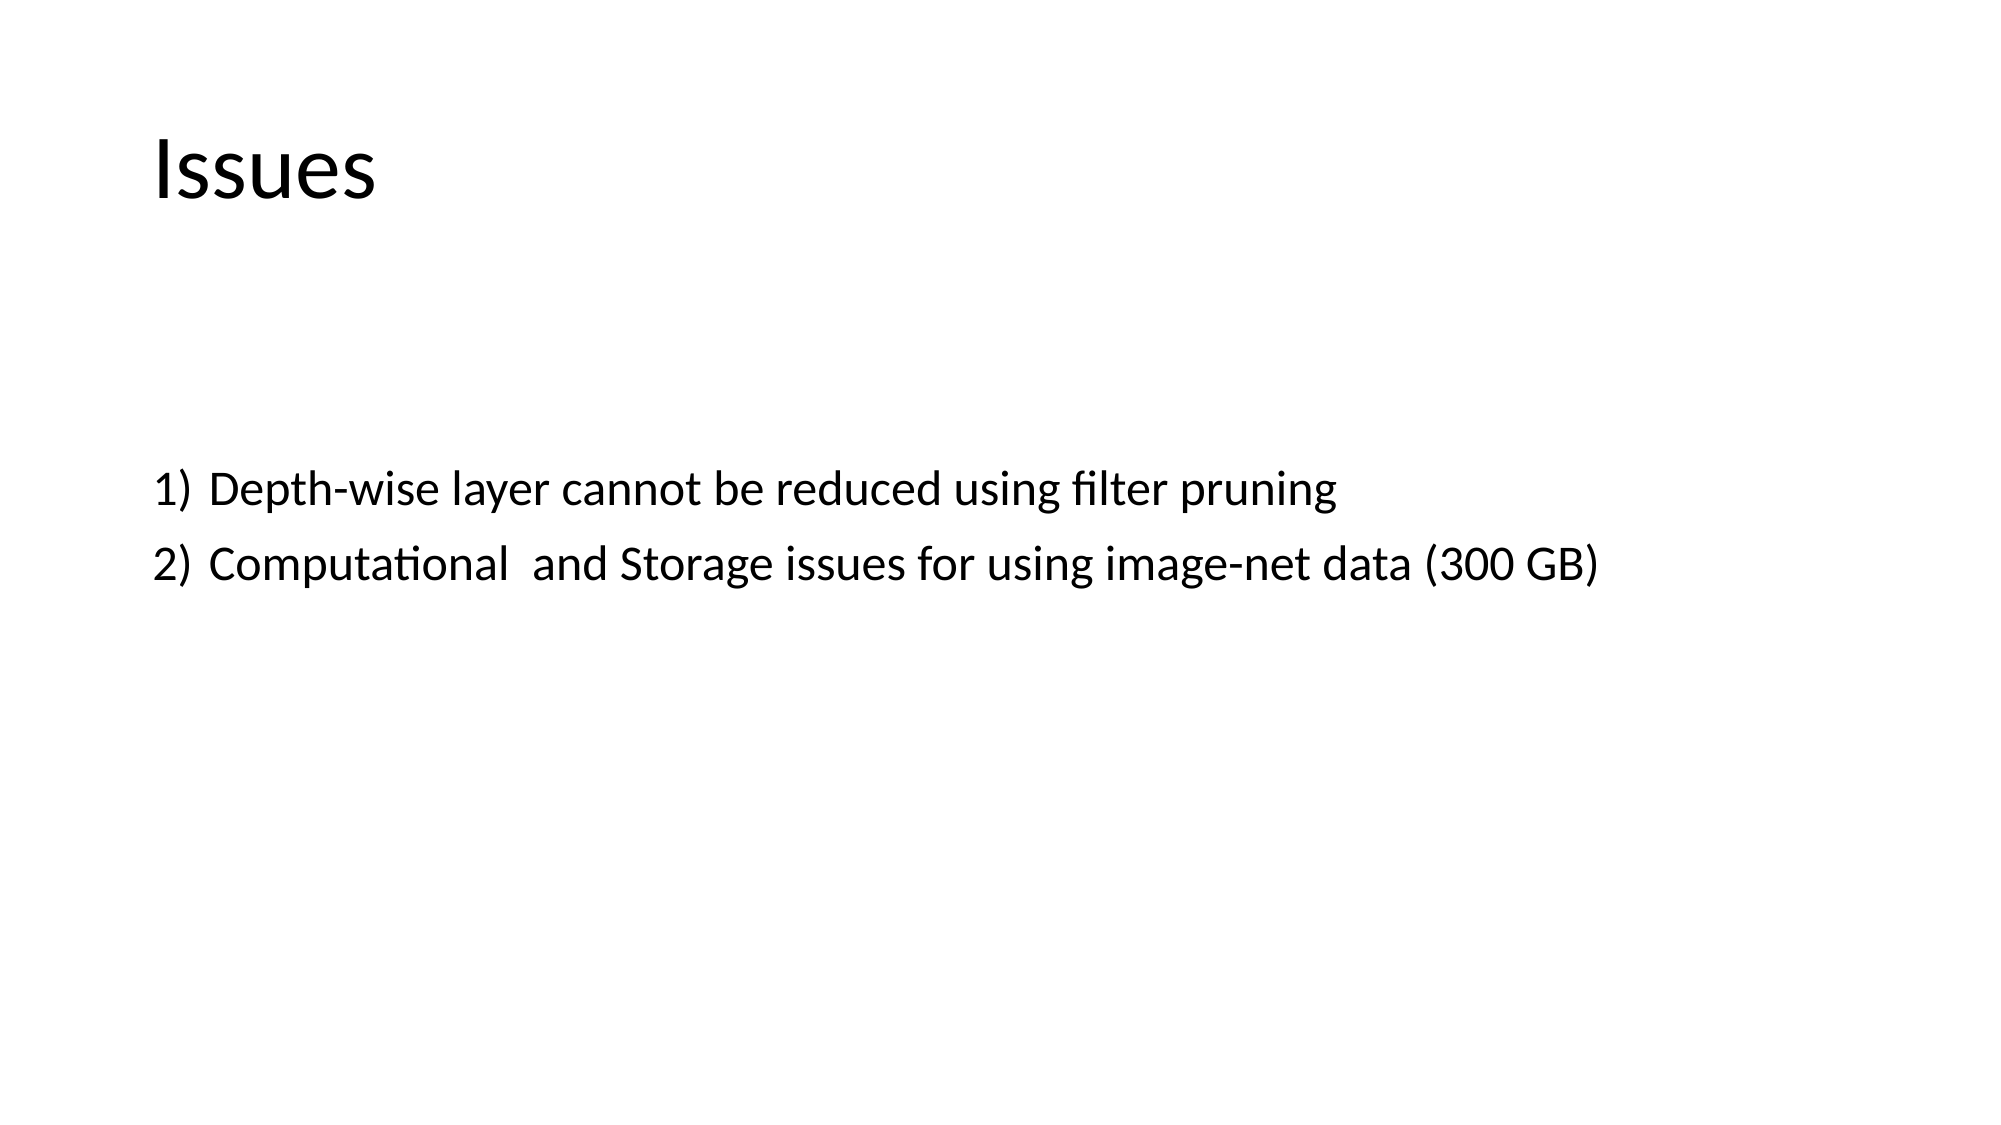

# Issues

Depth-wise layer cannot be reduced using filter pruning
Computational  and Storage issues for using image-net data (300 GB)